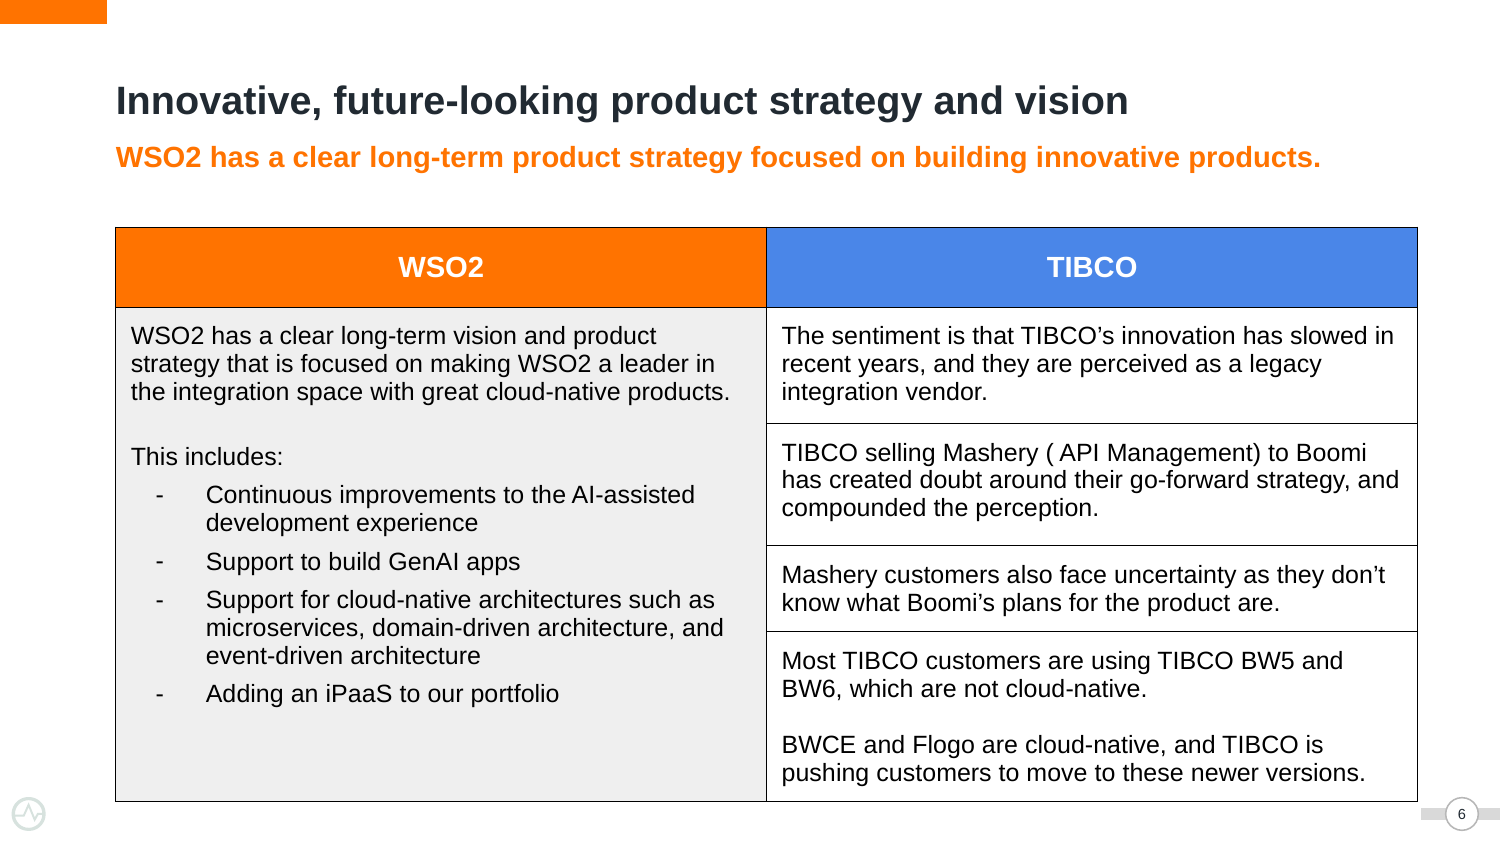

# Innovative, future-looking product strategy and vision
WSO2 has a clear long-term product strategy focused on building innovative products.
| WSO2 | TIBCO |
| --- | --- |
| WSO2 has a clear long-term vision and product strategy that is focused on making WSO2 a leader in the integration space with great cloud-native products. This includes: Continuous improvements to the AI-assisted development experience Support to build GenAI apps Support for cloud-native architectures such as microservices, domain-driven architecture, and event-driven architecture Adding an iPaaS to our portfolio | The sentiment is that TIBCO’s innovation has slowed in recent years, and they are perceived as a legacy integration vendor. |
|  | TIBCO selling Mashery ( API Management) to Boomi has created doubt around their go-forward strategy, and compounded the perception. |
|  | Mashery customers also face uncertainty as they don’t know what Boomi’s plans for the product are. |
|  | Most TIBCO customers are using TIBCO BW5 and BW6, which are not cloud-native. BWCE and Flogo are cloud-native, and TIBCO is pushing customers to move to these newer versions. |
6